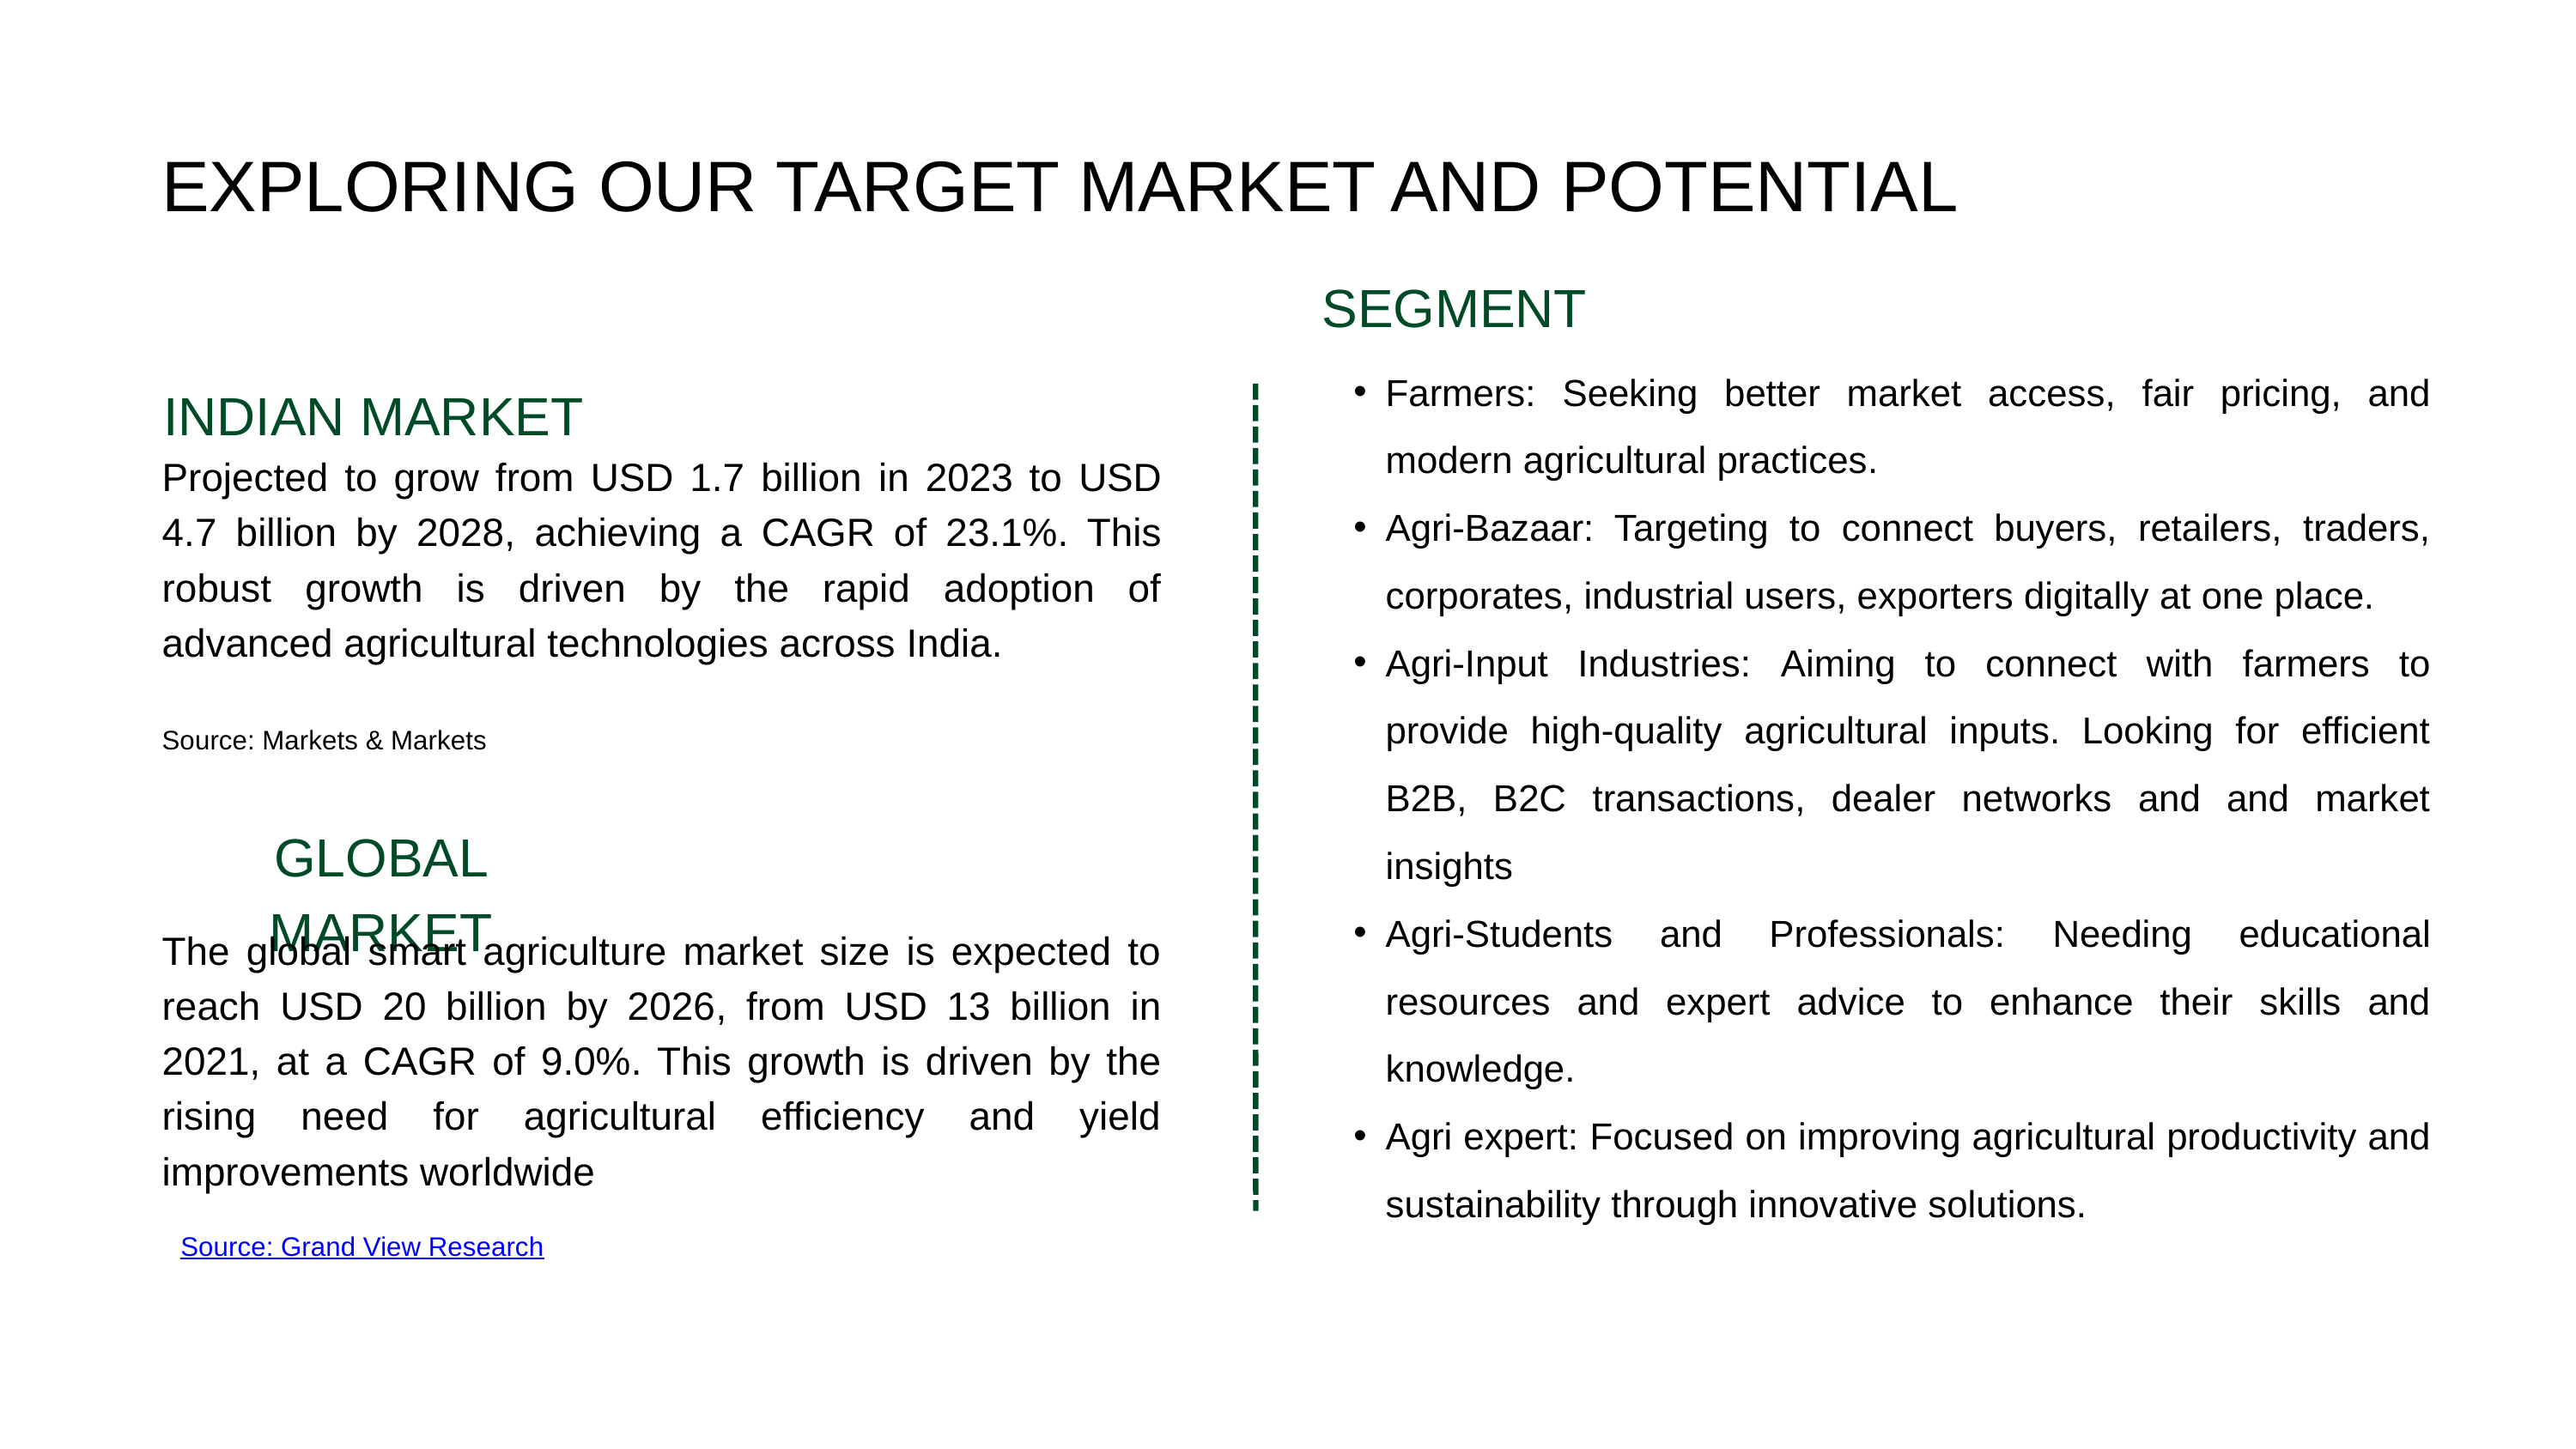

EXPLORING OUR TARGET MARKET AND POTENTIAL
SEGMENT
Farmers: Seeking better market access, fair pricing, and modern agricultural practices.
Agri-Bazaar: Targeting to connect buyers, retailers, traders, corporates, industrial users, exporters digitally at one place.
Agri-Input Industries: Aiming to connect with farmers to provide high-quality agricultural inputs. Looking for efficient B2B, B2C transactions, dealer networks and and market insights
Agri-Students and Professionals: Needing educational resources and expert advice to enhance their skills and knowledge.
Agri expert: Focused on improving agricultural productivity and sustainability through innovative solutions.
INDIAN MARKET

Projected to grow from USD 1.7 billion in 2023 to USD 4.7 billion by 2028, achieving a CAGR of 23.1%. This robust growth is driven by the rapid adoption of advanced agricultural technologies across India.
Source: Markets & Markets
GLOBAL MARKET
The global smart agriculture market size is expected to reach USD 20 billion by 2026, from USD 13 billion in 2021, at a CAGR of 9.0%. This growth is driven by the rising need for agricultural efficiency and yield improvements worldwide
Source: Grand View Research